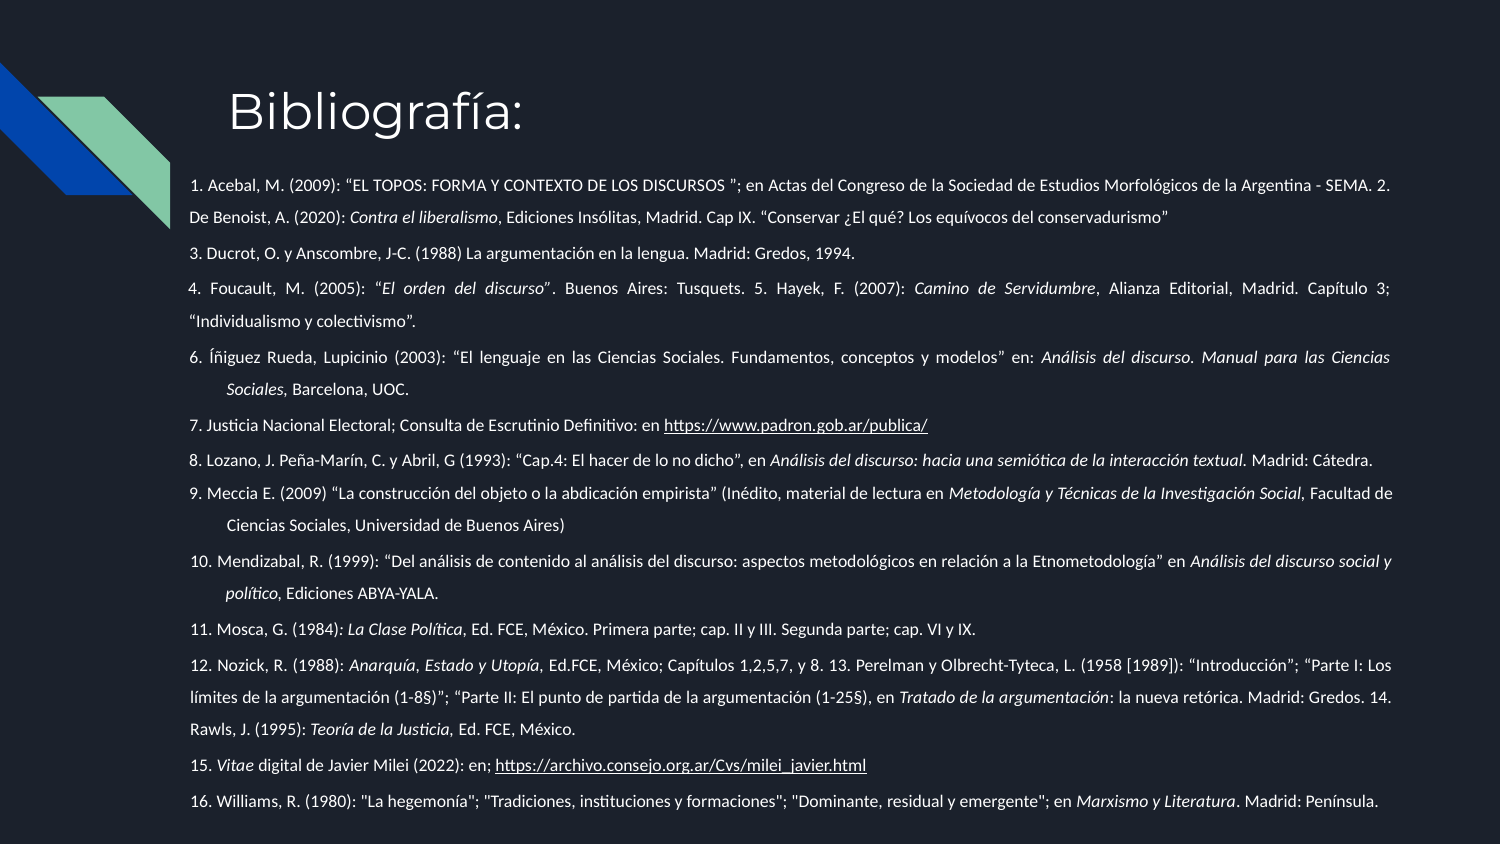

# Bibliografía:
1. Acebal, M. (2009): “EL TOPOS: FORMA Y CONTEXTO DE LOS DISCURSOS ”; en Actas del Congreso de la Sociedad de Estudios Morfológicos de la Argentina - SEMA. 2. De Benoist, A. (2020): Contra el liberalismo, Ediciones Insólitas, Madrid. Cap IX. “Conservar ¿El qué? Los equívocos del conservadurismo”
3. Ducrot, O. y Anscombre, J-C. (1988) La argumentación en la lengua. Madrid: Gredos, 1994.
4. Foucault, M. (2005): “El orden del discurso”. Buenos Aires: Tusquets. 5. Hayek, F. (2007): Camino de Servidumbre, Alianza Editorial, Madrid. Capítulo 3; “Individualismo y colectivismo”.
6. Íñiguez Rueda, Lupicinio (2003): “El lenguaje en las Ciencias Sociales. Fundamentos, conceptos y modelos” en: Análisis del discurso. Manual para las Ciencias Sociales, Barcelona, UOC.
7. Justicia Nacional Electoral; Consulta de Escrutinio Definitivo: en https://www.padron.gob.ar/publica/
8. Lozano, J. Peña-Marín, C. y Abril, G (1993): “Cap.4: El hacer de lo no dicho”, en Análisis del discurso: hacia una semiótica de la interacción textual. Madrid: Cátedra.
9. Meccia E. (2009) “La construcción del objeto o la abdicación empirista” (Inédito, material de lectura en Metodología y Técnicas de la Investigación Social, Facultad de Ciencias Sociales, Universidad de Buenos Aires)
10. Mendizabal, R. (1999): “Del análisis de contenido al análisis del discurso: aspectos metodológicos en relación a la Etnometodología” en Análisis del discurso social y político, Ediciones ABYA-YALA.
11. Mosca, G. (1984): La Clase Política, Ed. FCE, México. Primera parte; cap. II y III. Segunda parte; cap. VI y IX.
12. Nozick, R. (1988): Anarquía, Estado y Utopía, Ed.FCE, México; Capítulos 1,2,5,7, y 8. 13. Perelman y Olbrecht-Tyteca, L. (1958 [1989]): “Introducción”; “Parte I: Los límites de la argumentación (1-8§)”; “Parte II: El punto de partida de la argumentación (1-25§), en Tratado de la argumentación: la nueva retórica. Madrid: Gredos. 14. Rawls, J. (1995): Teoría de la Justicia, Ed. FCE, México.
15. Vitae digital de Javier Milei (2022): en; https://archivo.consejo.org.ar/Cvs/milei_javier.html
16. Williams, R. (1980): "La hegemonía"; "Tradiciones, instituciones y formaciones"; "Dominante, residual y emergente"; en Marxismo y Literatura. Madrid: Península.